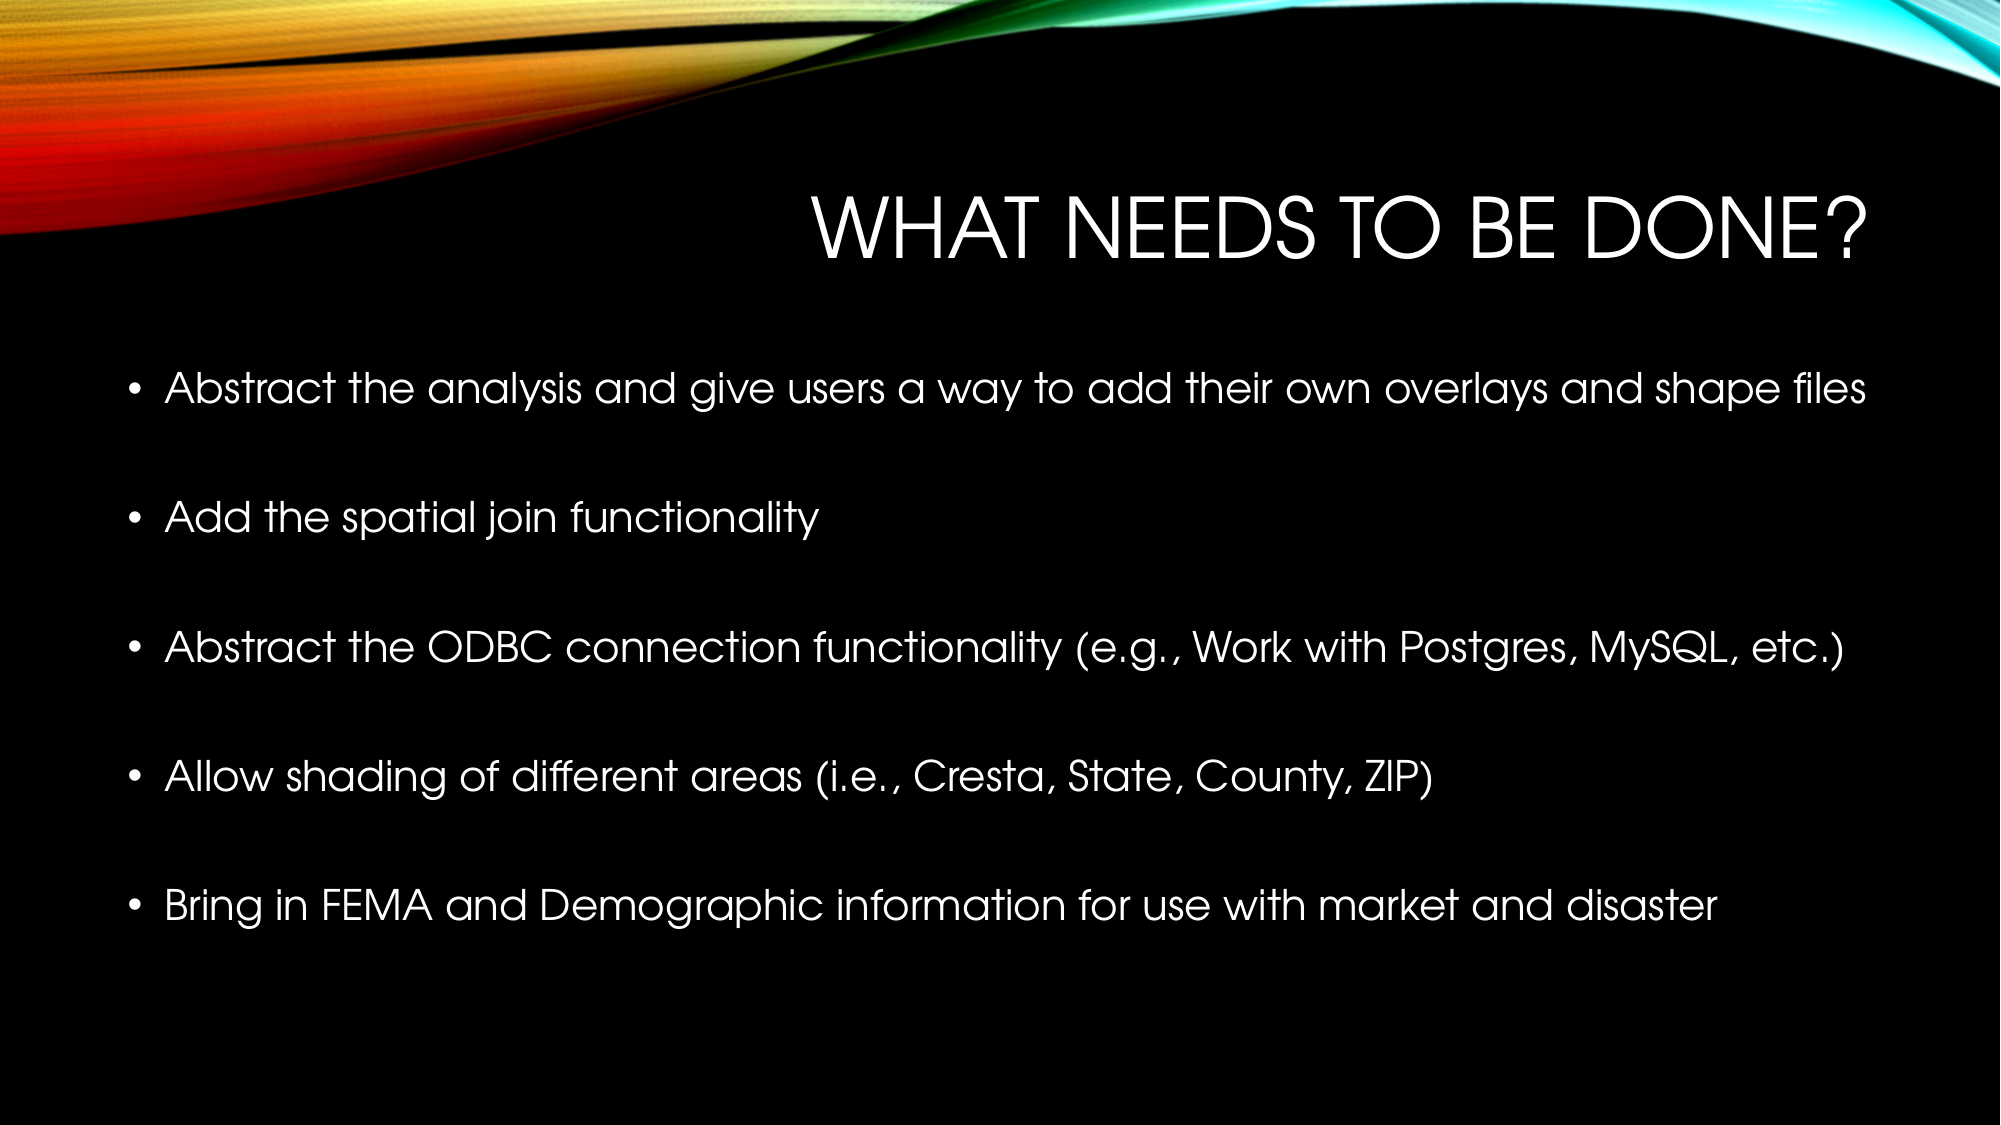

# What needs to be Done?
Abstract the analysis and give users a way to add their own overlays and shape files

Add the spatial join functionality

Abstract the ODBC connection functionality (e.g., Work with Postgres, MySQL, etc.)

Allow shading of different areas (i.e., Cresta, State, County, ZIP)

Bring in FEMA and Demographic information for use with market and disaster